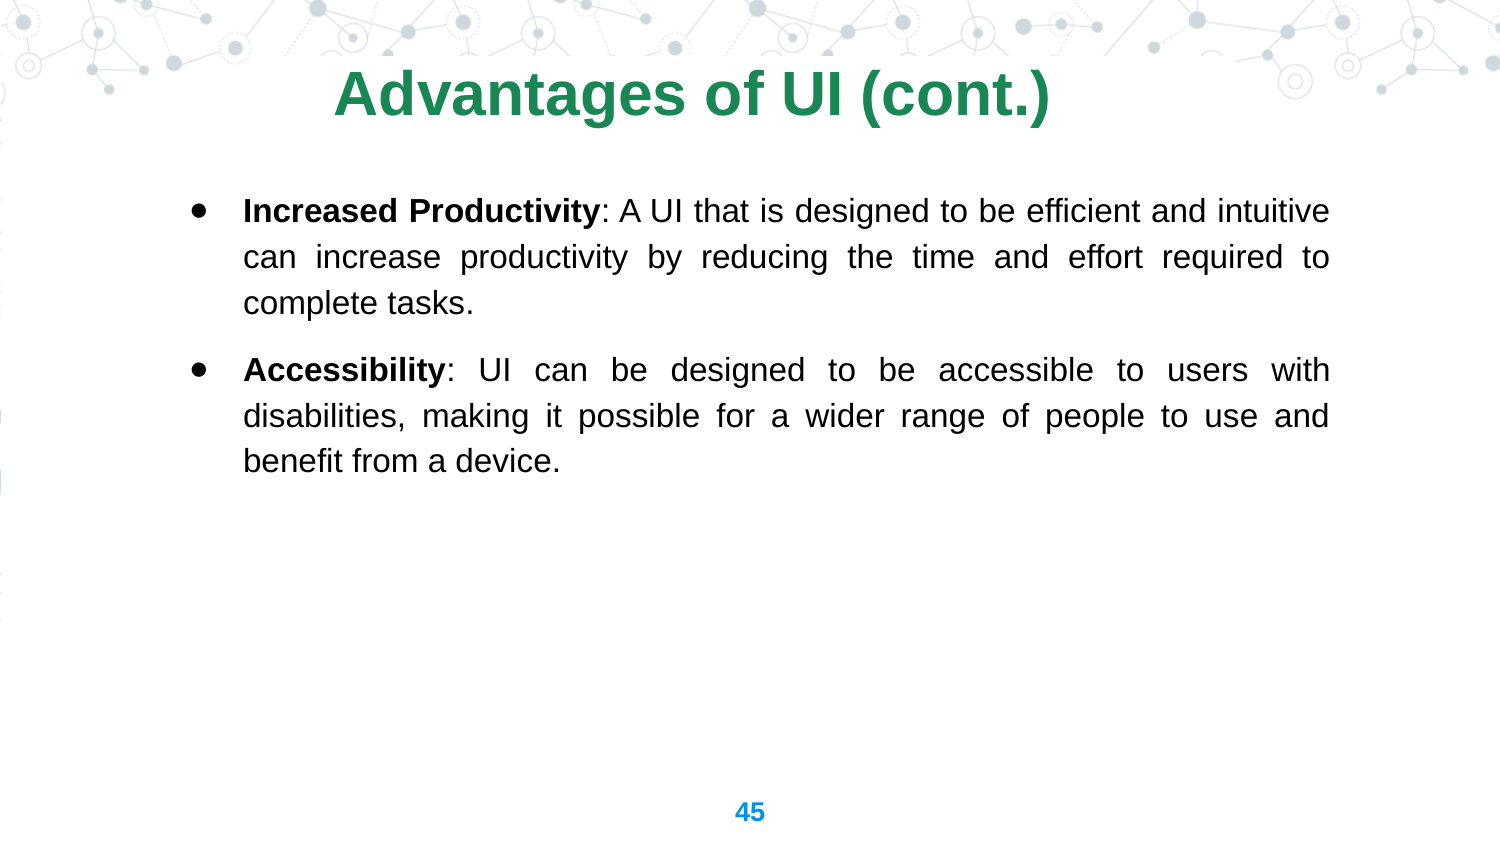

Advantages of UI (cont.)

Increased Productivity: A UI that is designed to be efficient and intuitive can increase productivity by reducing the time and effort required to complete tasks.
Accessibility: UI can be designed to be accessible to users with disabilities, making it possible for a wider range of people to use and benefit from a device.

45